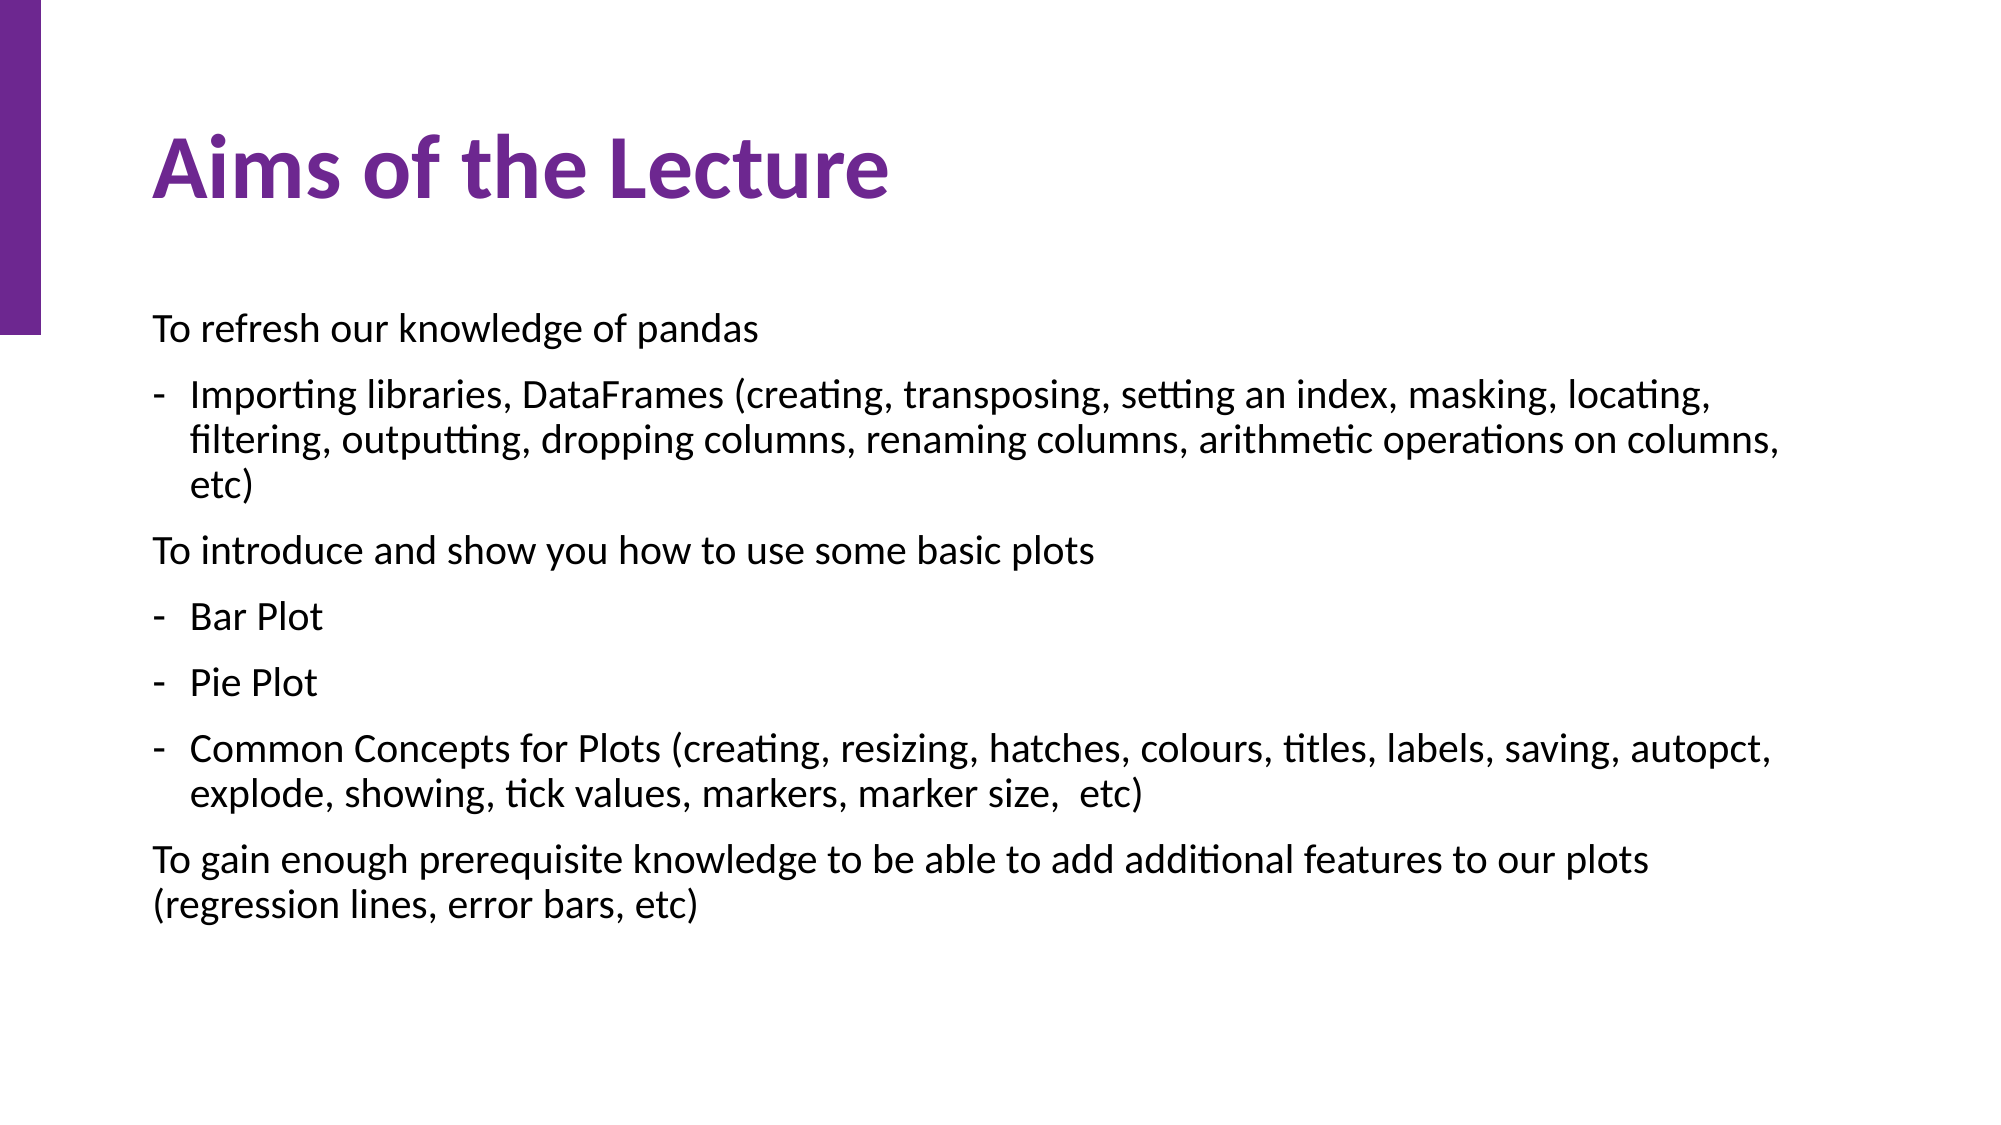

# Aims of the Lecture
To refresh our knowledge of pandas
Importing libraries, DataFrames (creating, transposing, setting an index, masking, locating, filtering, outputting, dropping columns, renaming columns, arithmetic operations on columns,  etc)
To introduce and show you how to use some basic plots
Bar Plot
Pie Plot
Common Concepts for Plots (creating, resizing, hatches, colours, titles, labels, saving, autopct, explode, showing, tick values, markers, marker size,  etc)
To gain enough prerequisite knowledge to be able to add additional features to our plots (regression lines, error bars, etc)